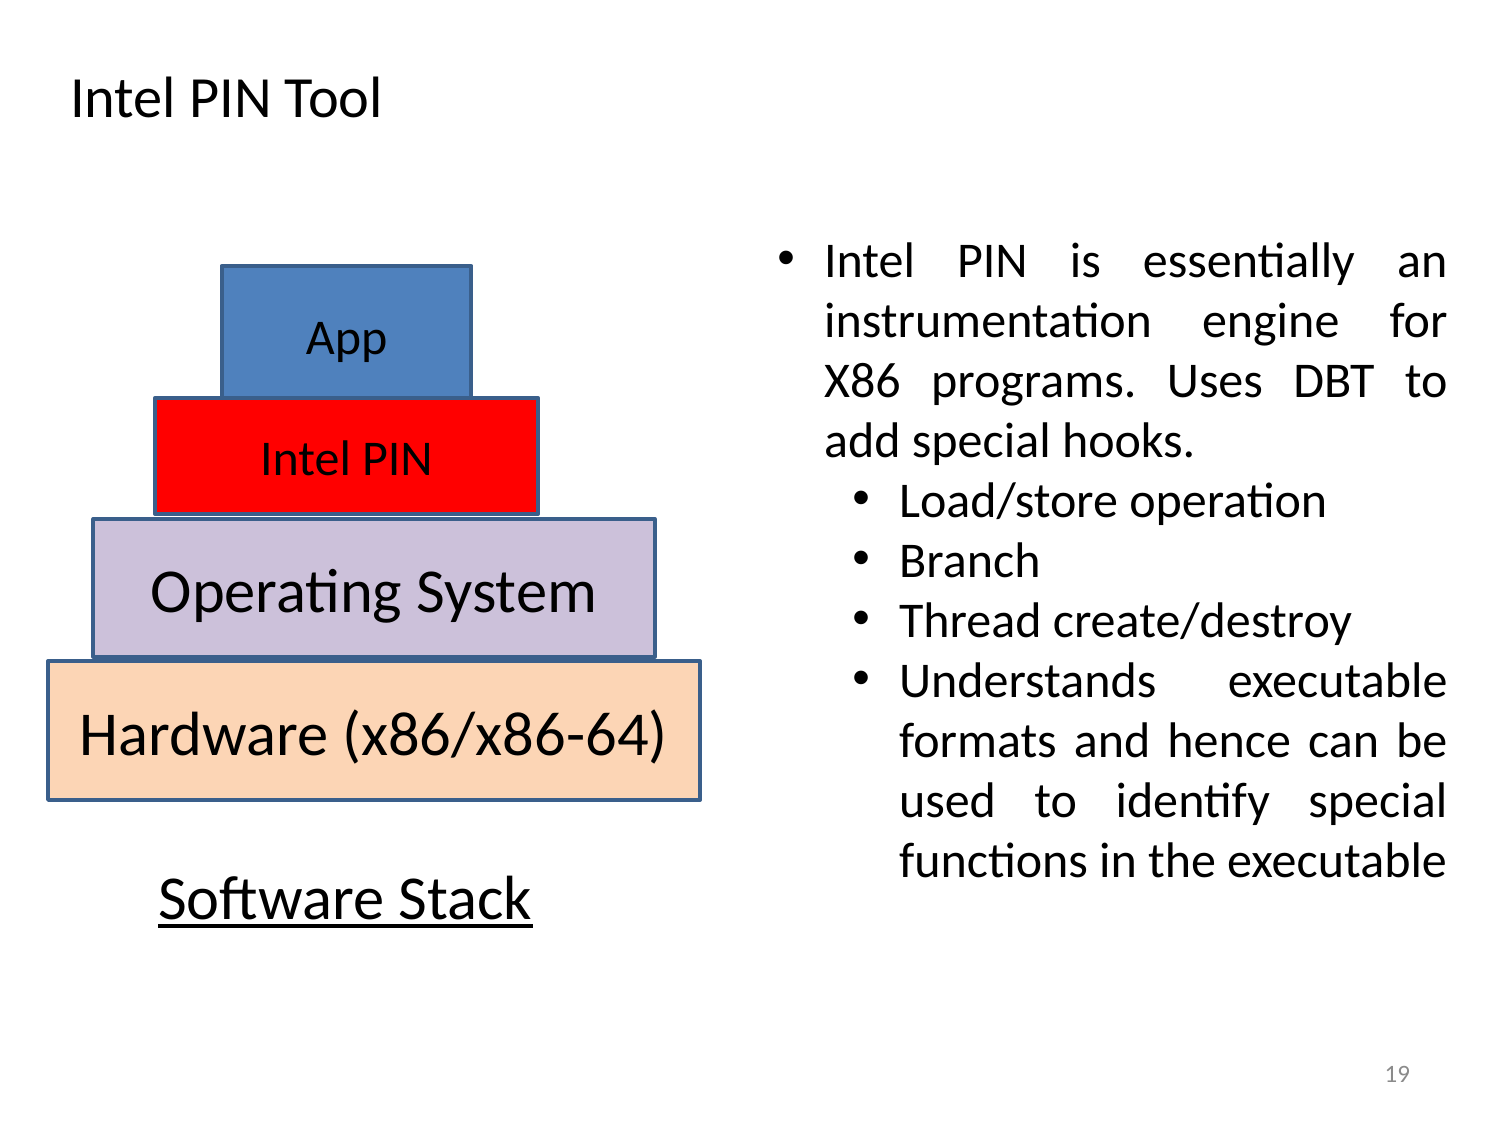

Intel PIN Tool

Intel PIN is essentially an instrumentation engine for X86 programs. Uses DBT to add special hooks.
Load/store operation
Branch
Thread create/destroy
Understands executable formats and hence can be used to identify special functions in the executable
App
Intel PIN
Operating System
Hardware (x86/x86-64)
Software Stack
19